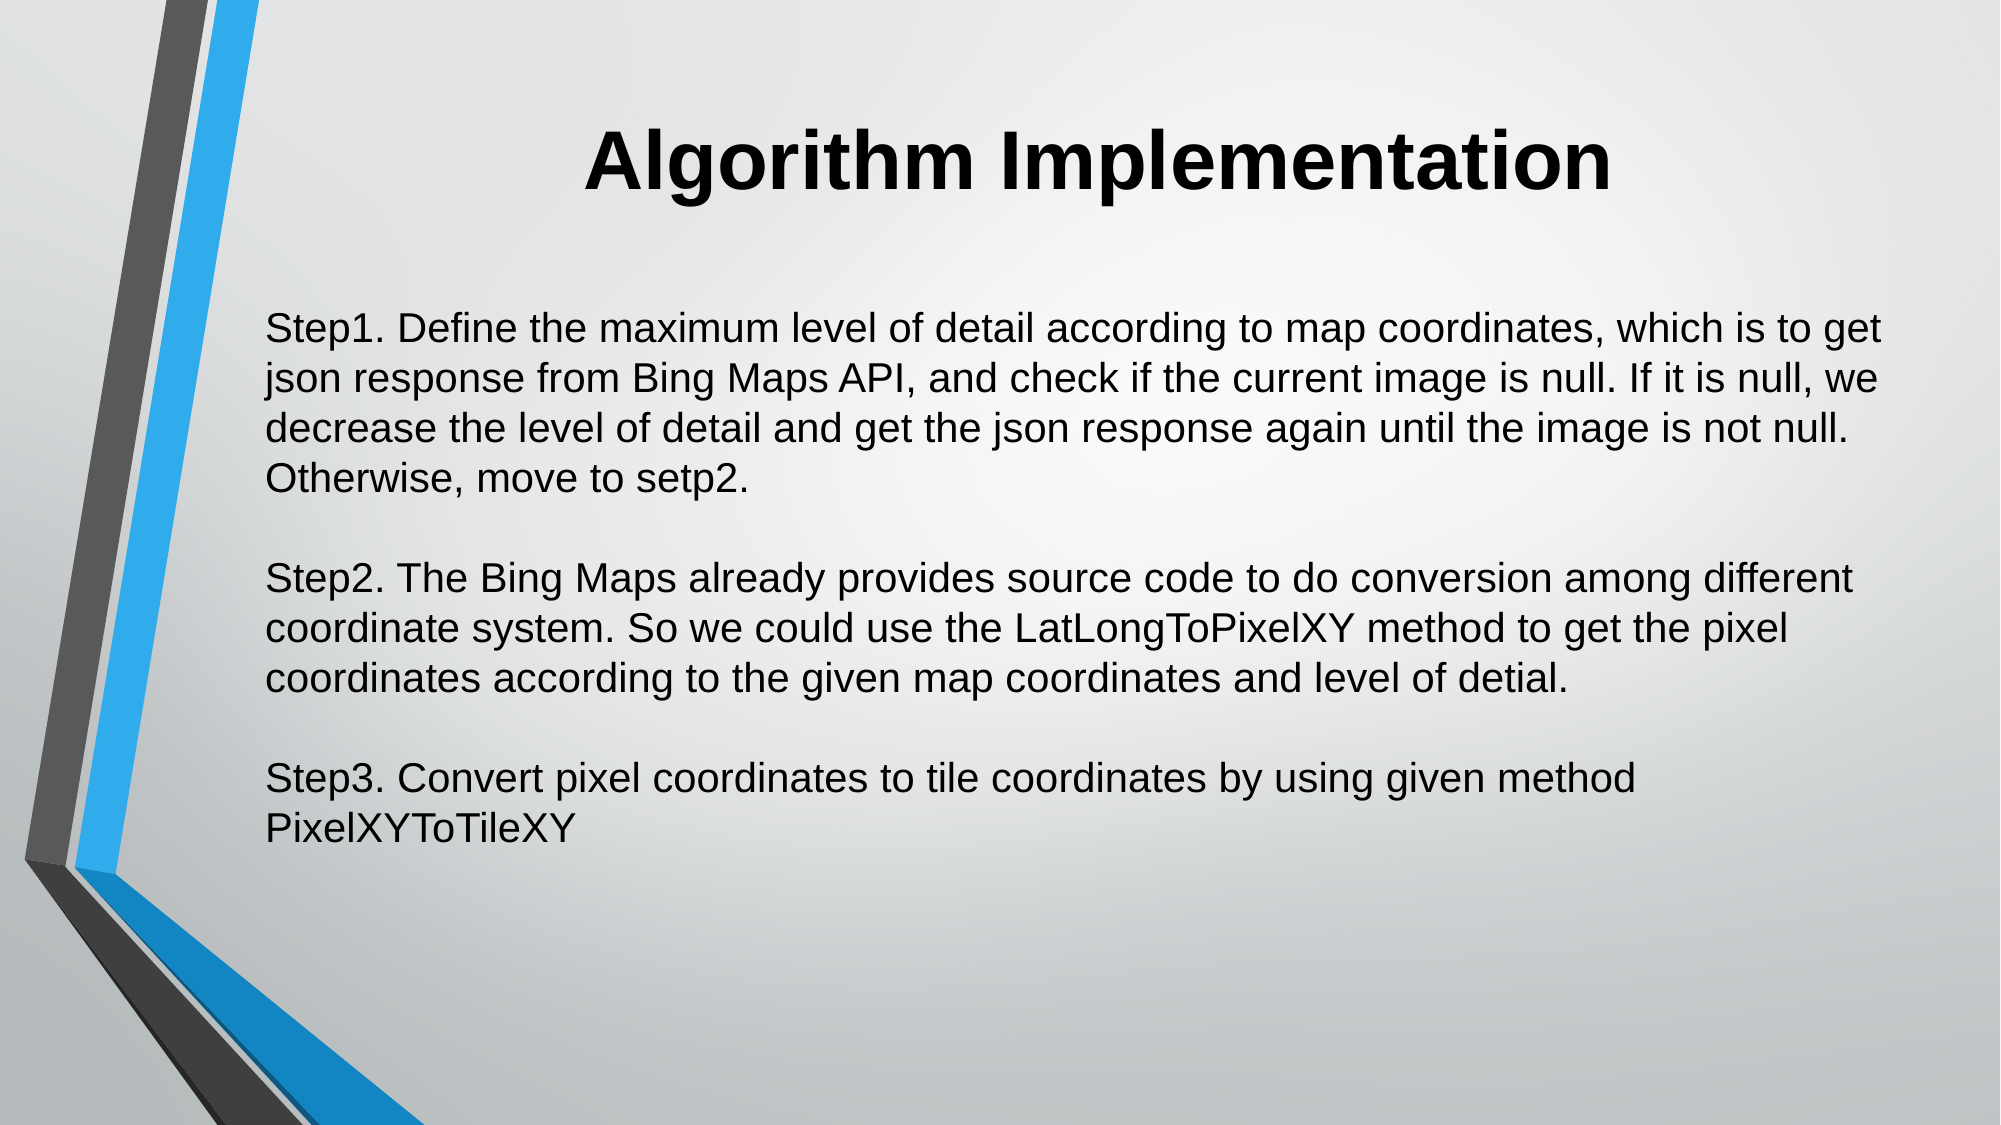

Algorithm Implementation
Step1. Define the maximum level of detail according to map coordinates, which is to get json response from Bing Maps API, and check if the current image is null. If it is null, we decrease the level of detail and get the json response again until the image is not null. Otherwise, move to setp2.

Step2. The Bing Maps already provides source code to do conversion among different coordinate system. So we could use the LatLongToPixelXY method to get the pixel coordinates according to the given map coordinates and level of detial.

Step3. Convert pixel coordinates to tile coordinates by using given method PixelXYToTileXY